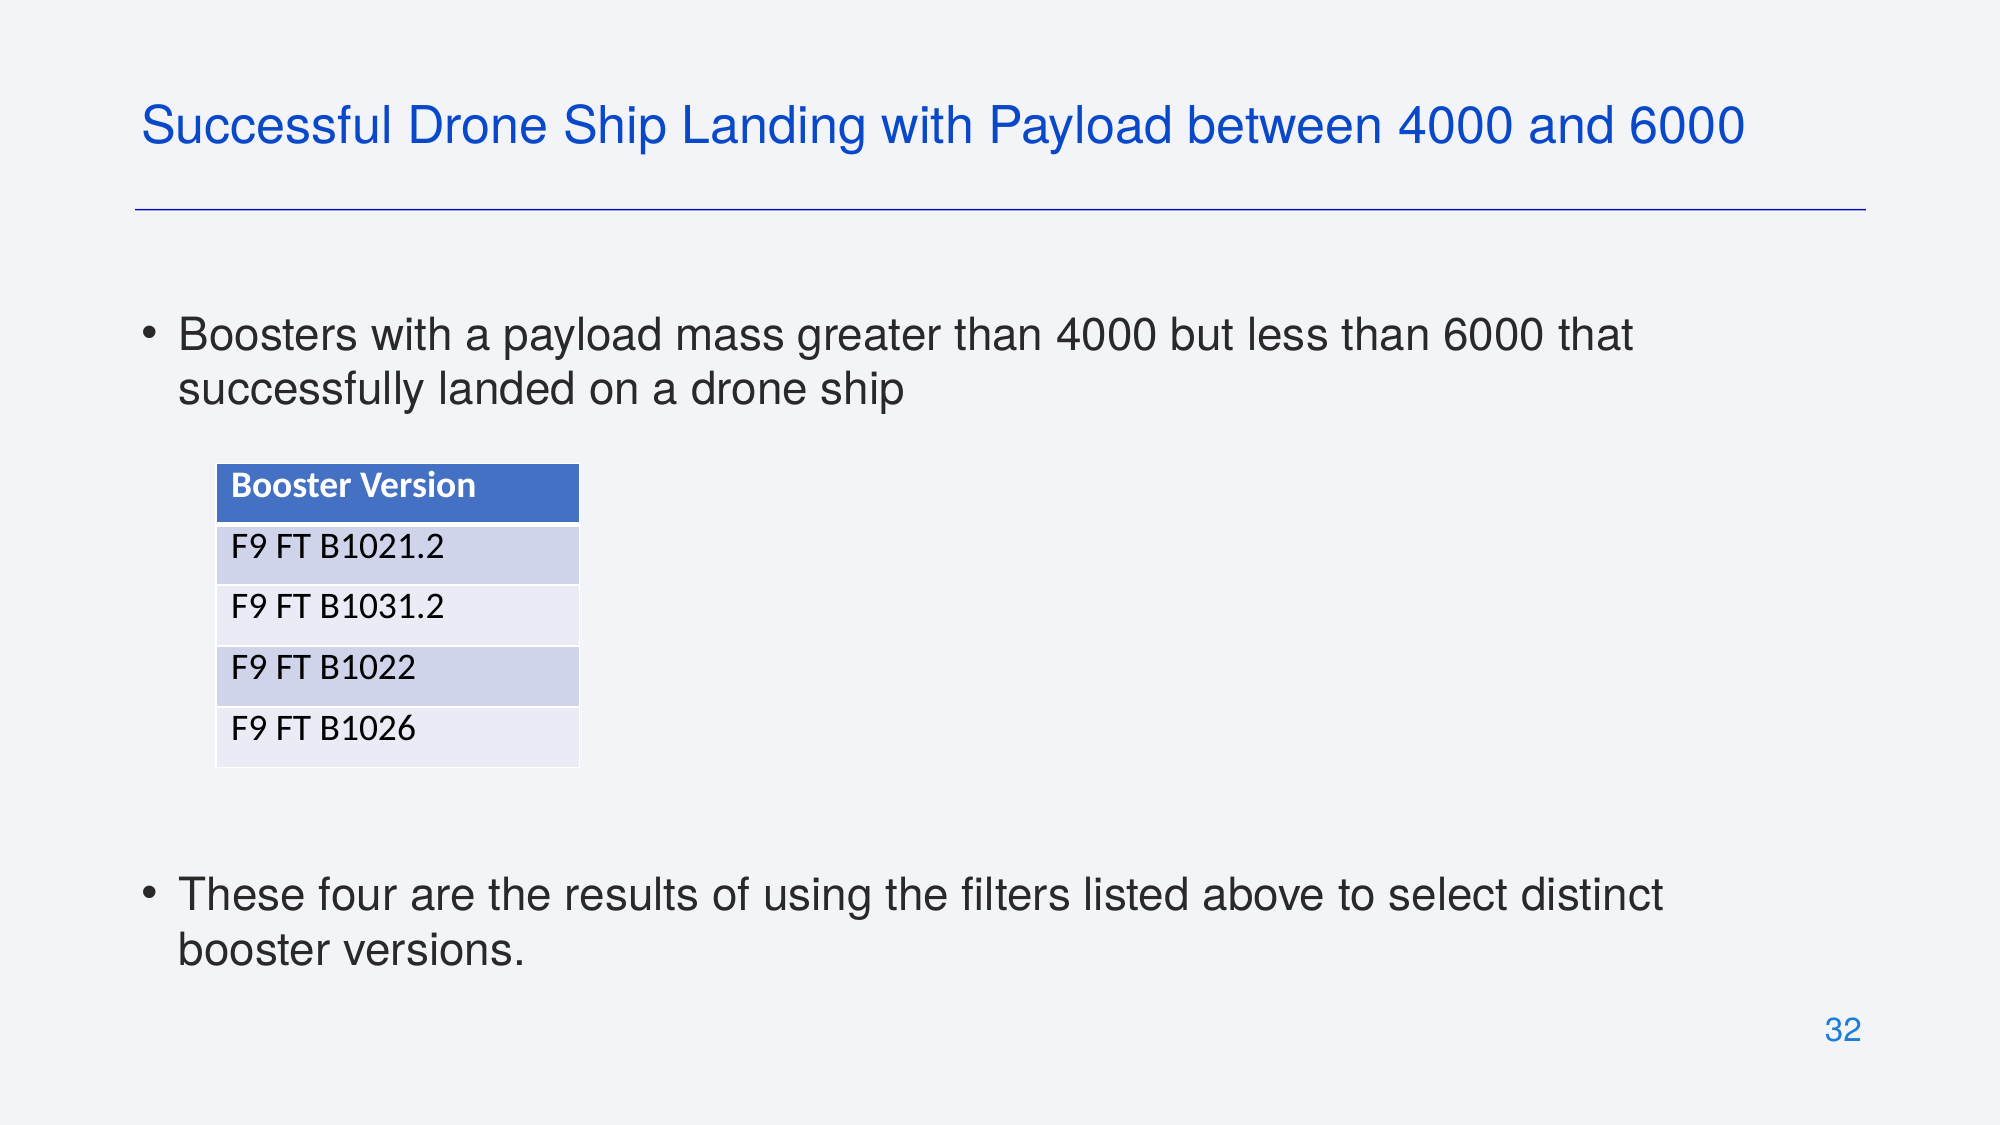

# Successful Drone Ship Landing with Payload between 4000 and 6000
Boosters with a payload mass greater than 4000 but less than 6000 that successfully landed on a drone ship
| Booster Version |
| --- |
| F9 FT B1021.2 |
| F9 FT B1031.2 |
| F9 FT B1022 |
| F9 FT B1026 |
These four are the results of using the filters listed above to select distinct booster versions.
32